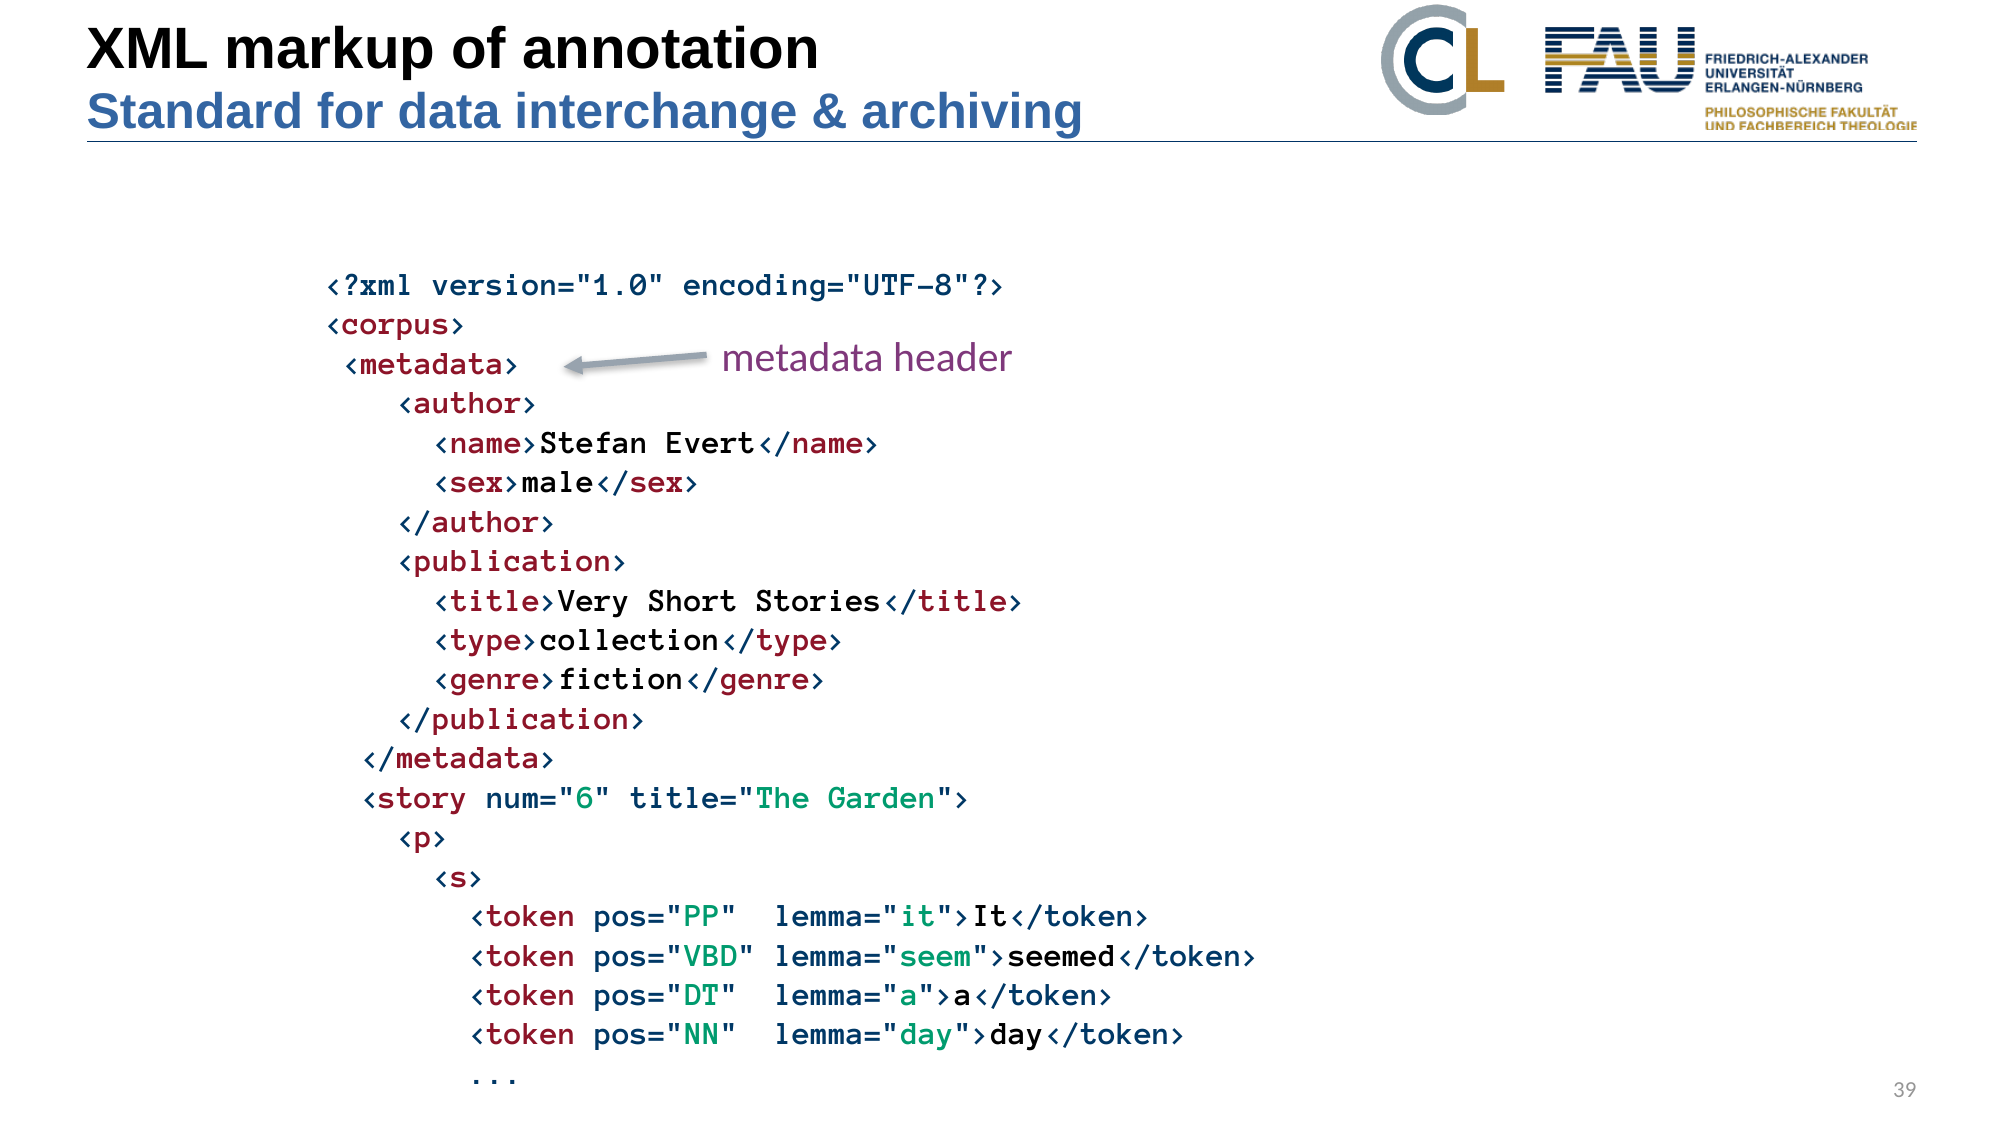

# XML markup of annotation Standard for data interchange & archiving
<?xml version="1.0" encoding="UTF-8"?>
<corpus>
 <metadata>
    <author>
      <name>Stefan Evert</name>
      <sex>male</sex>
    </author>
    <publication>
      <title>Very Short Stories</title>
      <type>collection</type>
      <genre>fiction</genre>
    </publication>
  </metadata>
  <story num="6" title="The Garden">
    <p>
      <s>
        <token pos="PP"  lemma="it">It</token>
        <token pos="VBD" lemma="seem">seemed</token>
        <token pos="DT"  lemma="a">a</token>
        <token pos="NN"  lemma="day">day</token>
        ...
metadata header
39